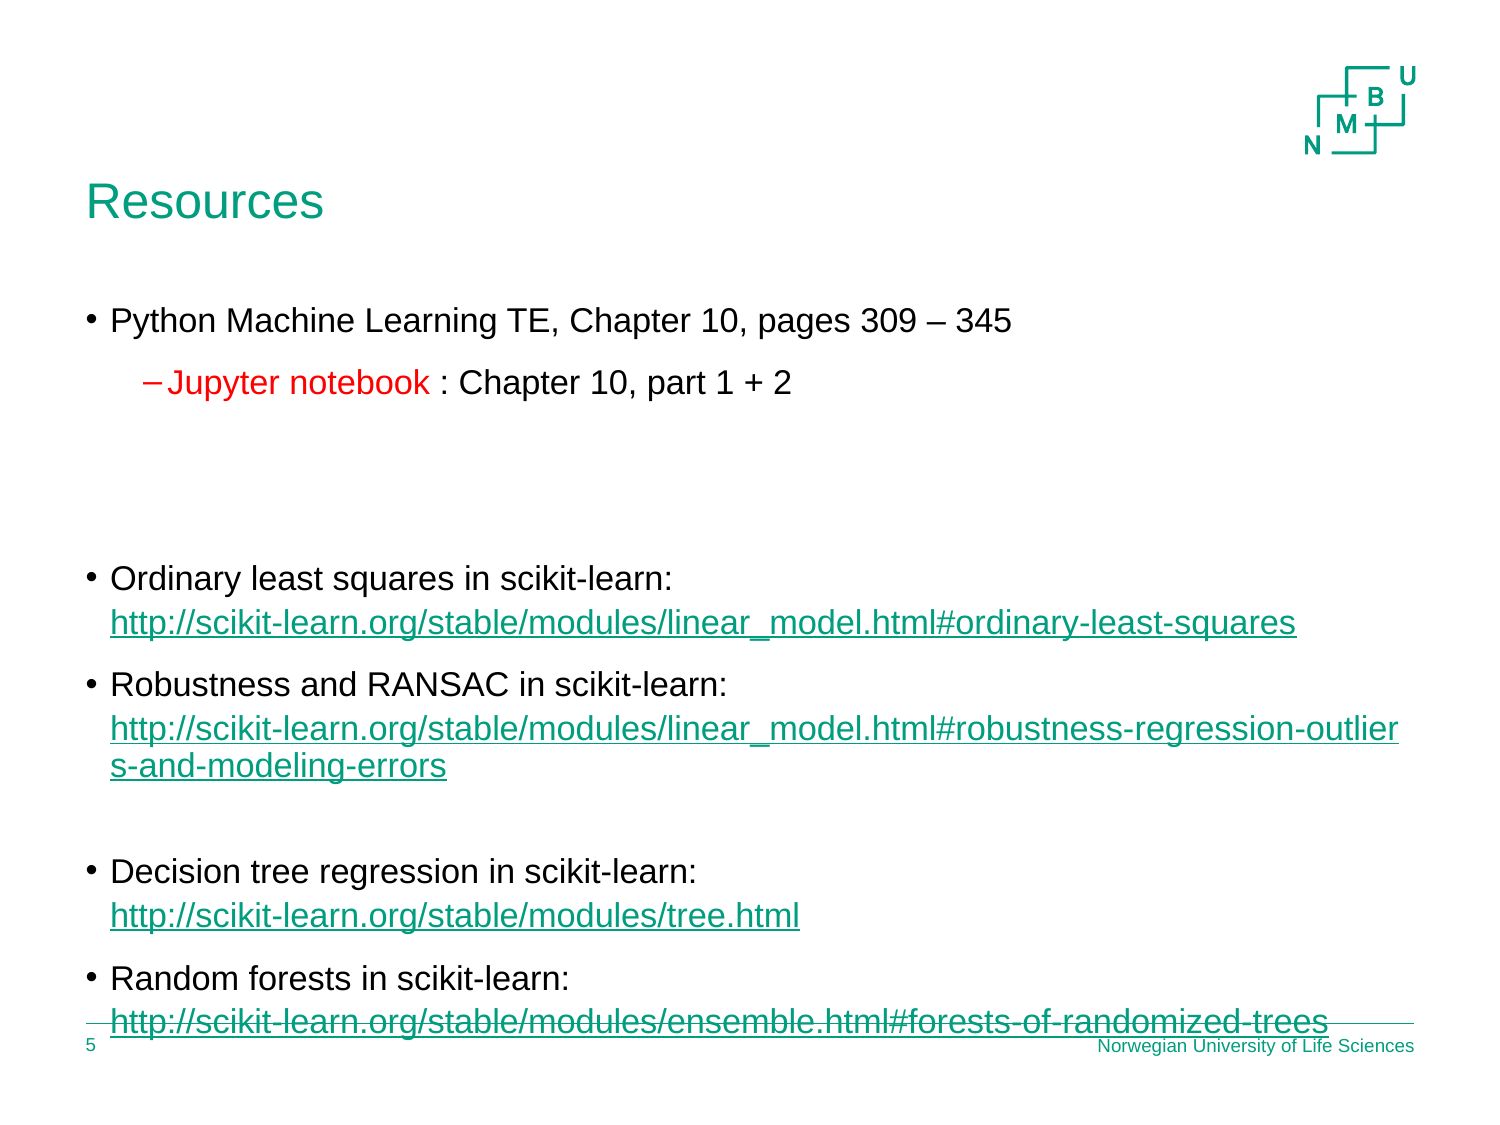

# Resources
Python Machine Learning TE, Chapter 10, pages 309 – 345
Jupyter notebook : Chapter 10, part 1 + 2

Ordinary least squares in scikit-learn:
http://scikit-learn.org/stable/modules/linear_model.html#ordinary-least-squares
Robustness and RANSAC in scikit-learn:
http://scikit-learn.org/stable/modules/linear_model.html#robustness-regression-outliers-and-modeling-errors
Decision tree regression in scikit-learn:
http://scikit-learn.org/stable/modules/tree.html
Random forests in scikit-learn:
http://scikit-learn.org/stable/modules/ensemble.html#forests-of-randomized-trees

Norwegian University of Life Sciences
5